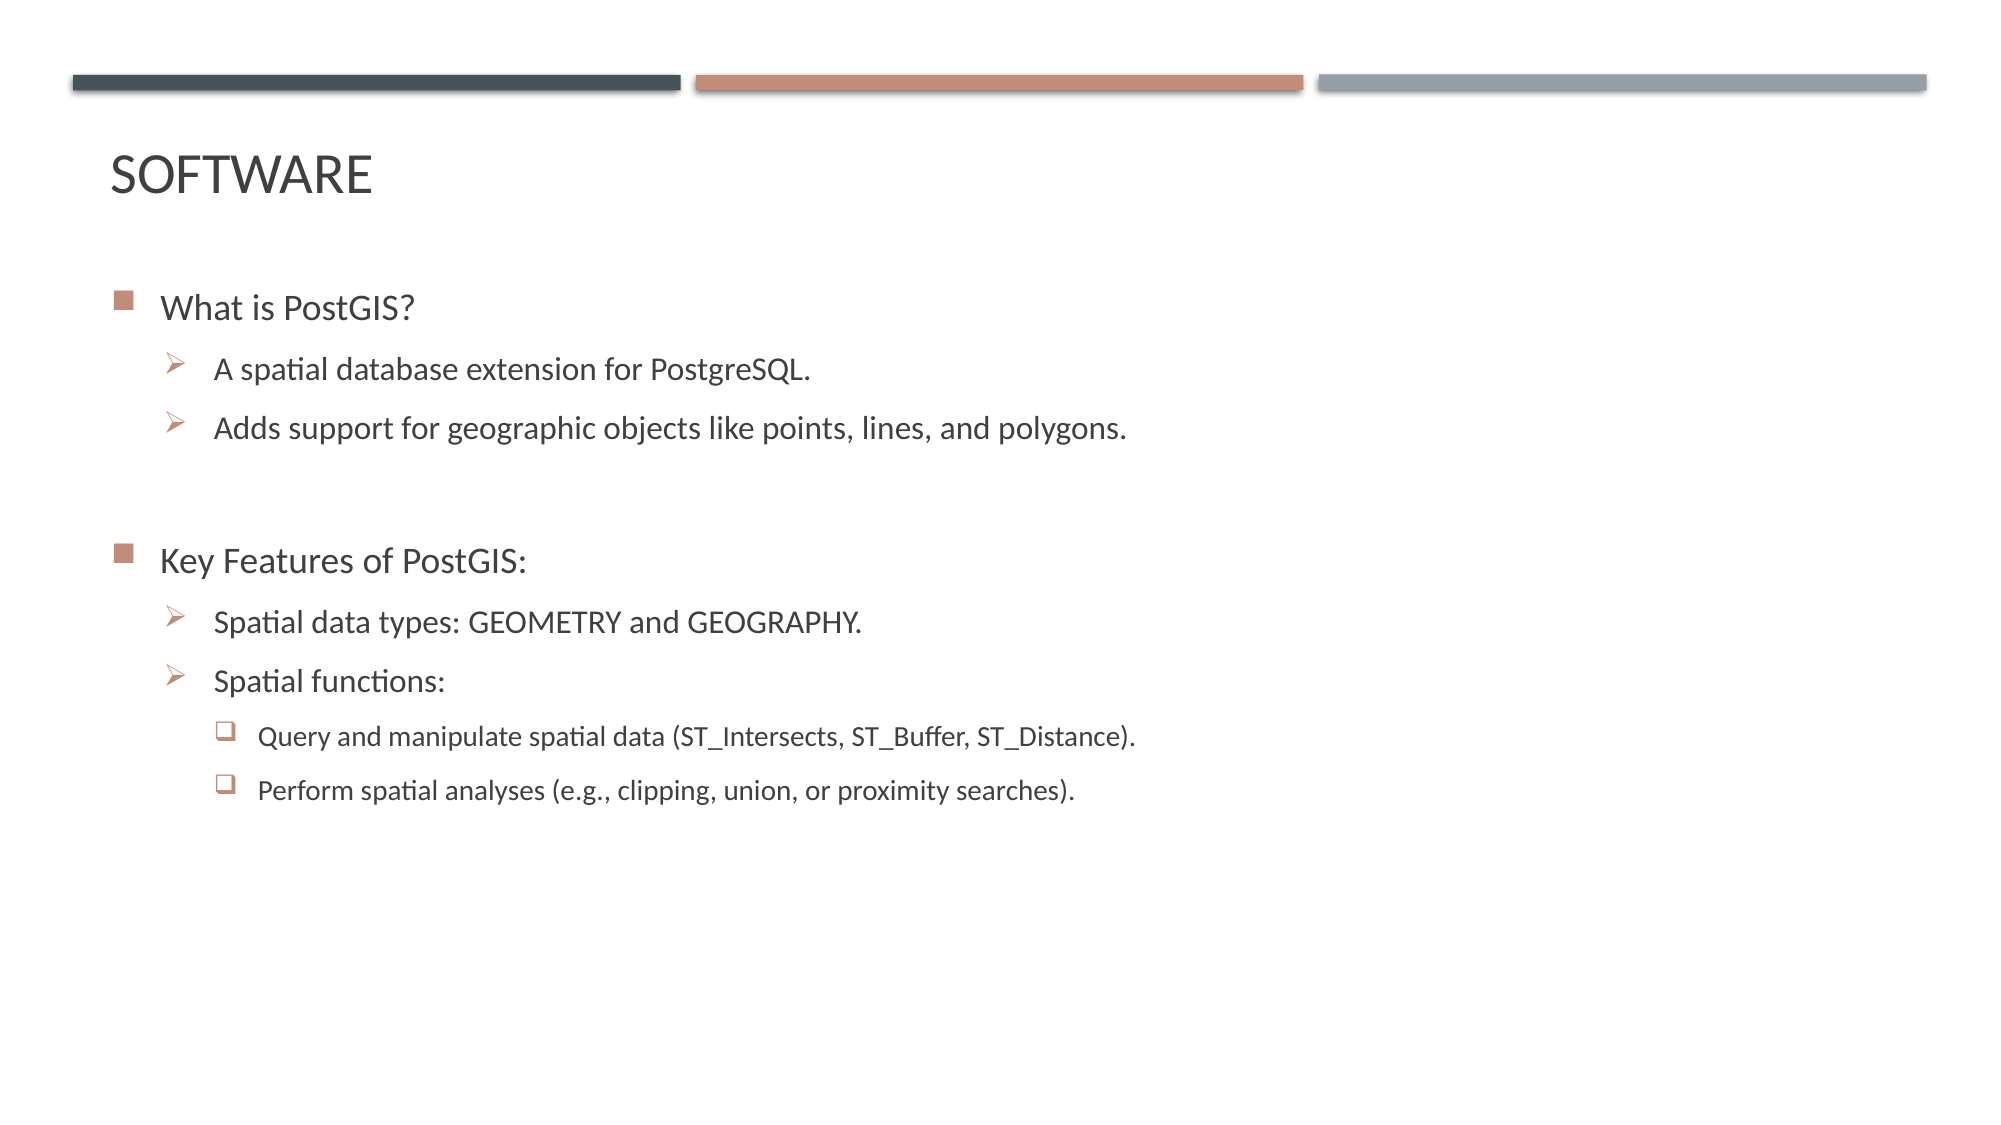

# SOFTWARE
What is PostGIS?
A spatial database extension for PostgreSQL.
Adds support for geographic objects like points, lines, and polygons.

Key Features of PostGIS:
Spatial data types: GEOMETRY and GEOGRAPHY.
Spatial functions:
Query and manipulate spatial data (ST_Intersects, ST_Buffer, ST_Distance).
Perform spatial analyses (e.g., clipping, union, or proximity searches).